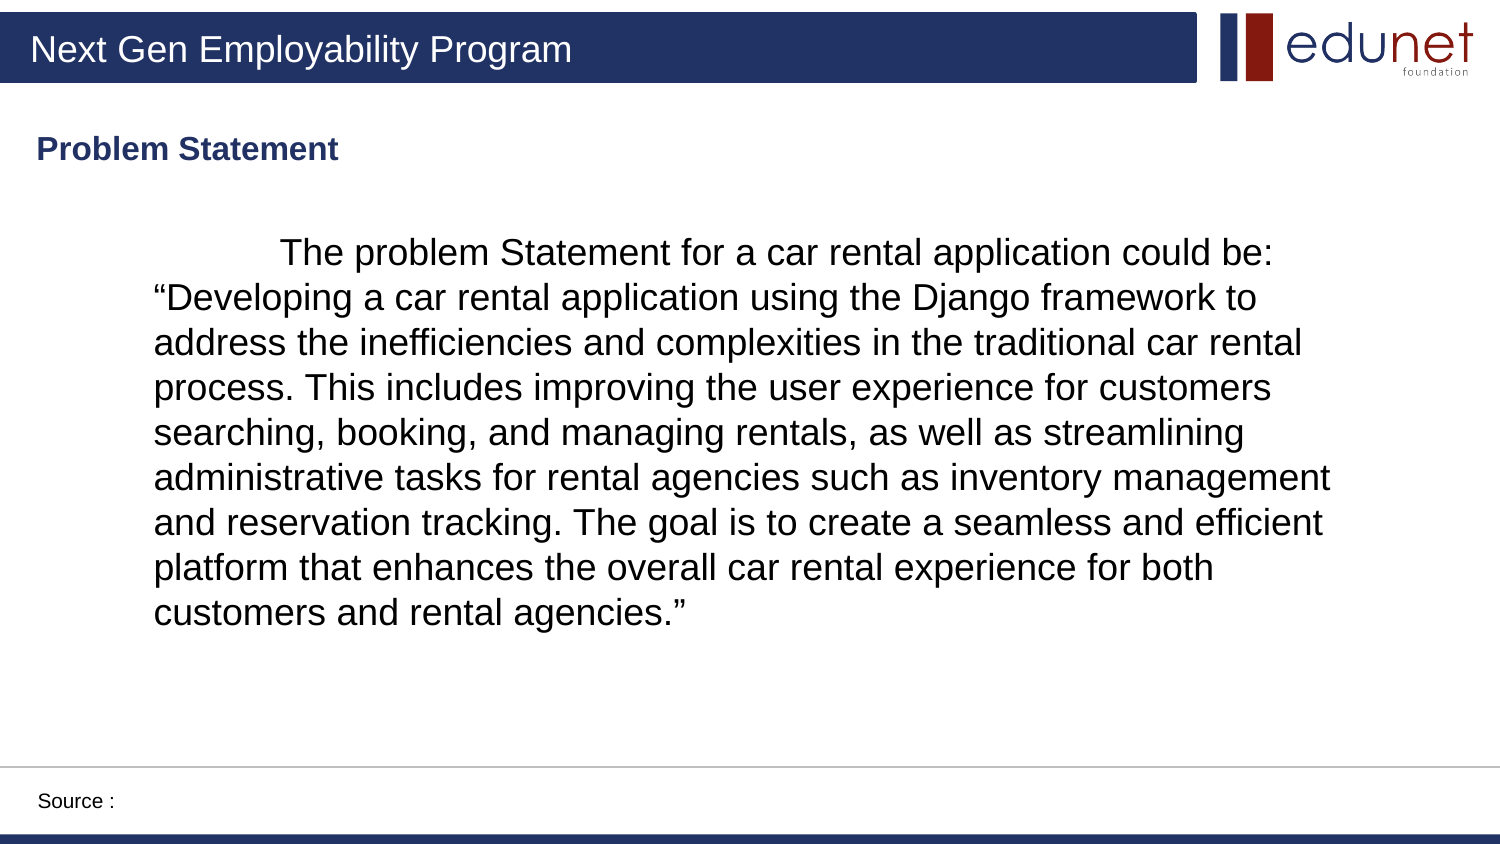

Problem Statement
            The problem Statement for a car rental application could be:
“Developing a car rental application using the Django framework to address the inefficiencies and complexities in the traditional car rental process. This includes improving the user experience for customers searching, booking, and managing rentals, as well as streamlining administrative tasks for rental agencies such as inventory management and reservation tracking. The goal is to create a seamless and efficient platform that enhances the overall car rental experience for both customers and rental agencies.”
Source :